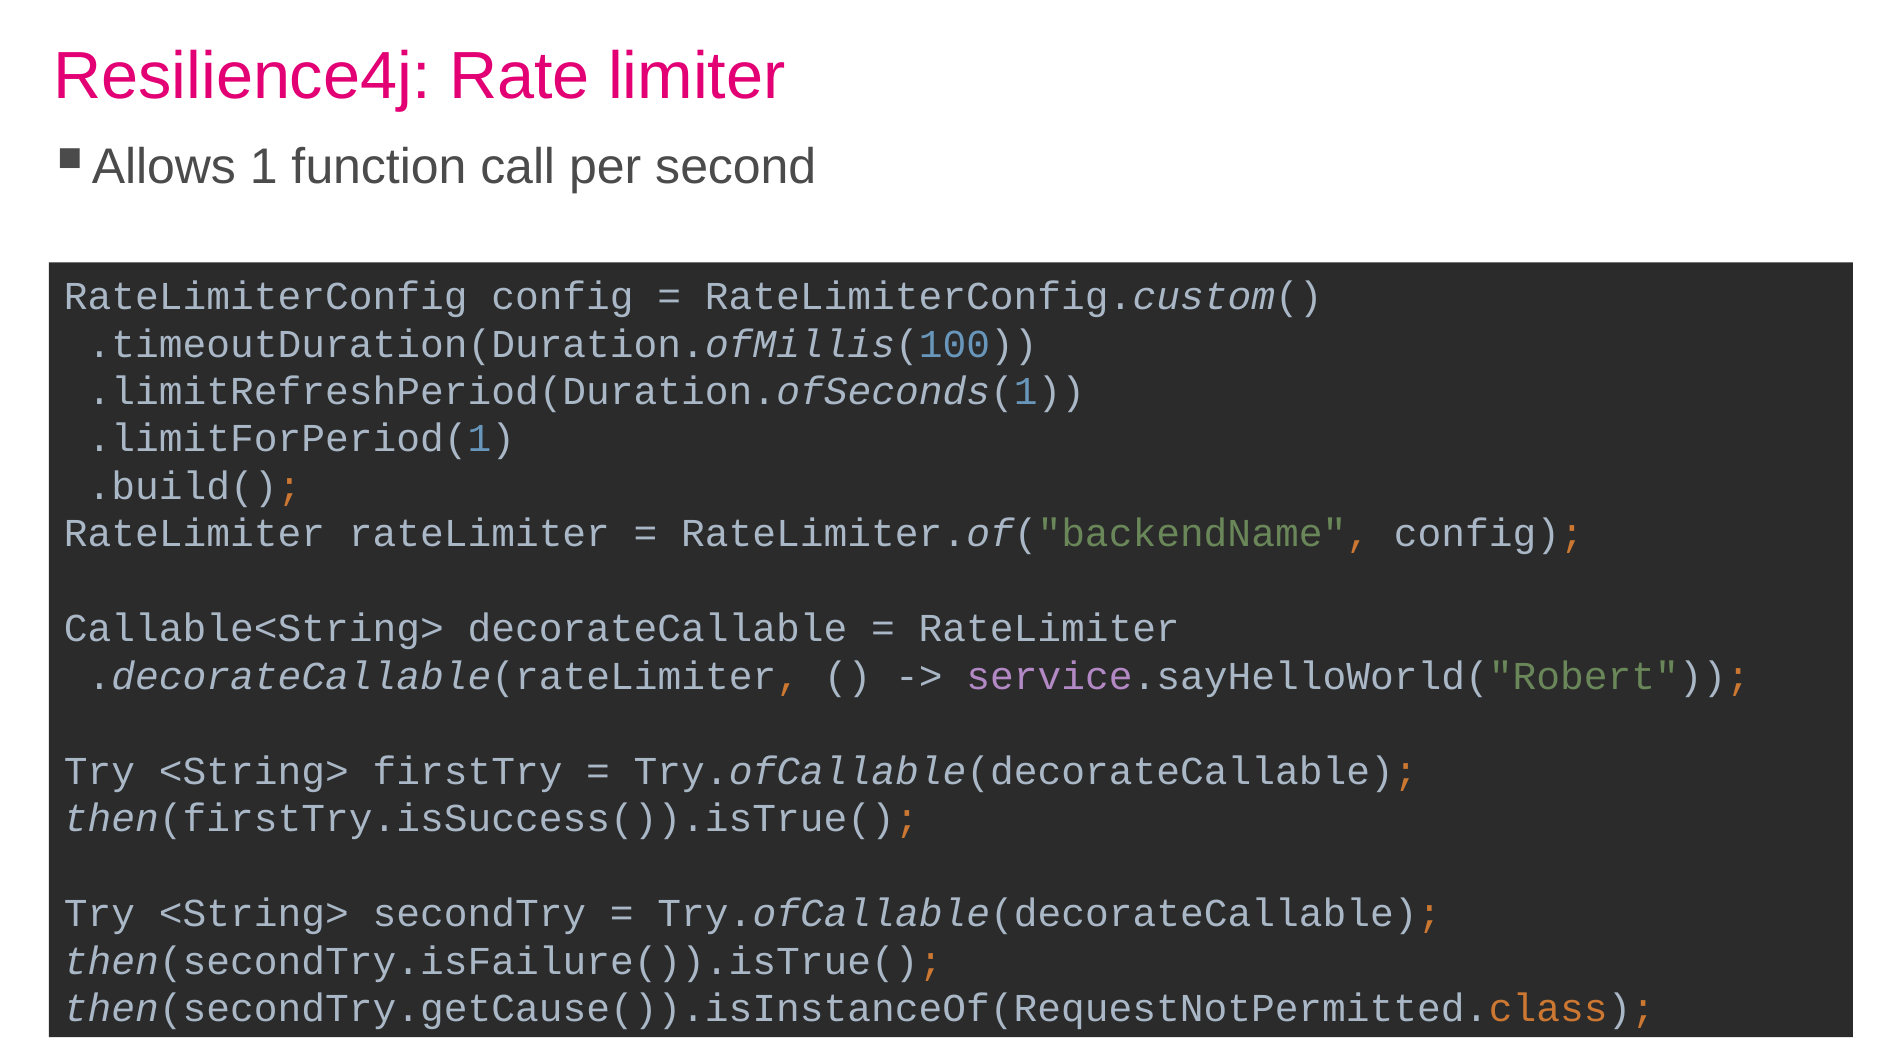

# Resilience4j: Rate limiter
Allows 1 function call per second
RateLimiterConfig config = RateLimiterConfig.custom()
 .timeoutDuration(Duration.ofMillis(100))
 .limitRefreshPeriod(Duration.ofSeconds(1))
 .limitForPeriod(1)
 .build();
RateLimiter rateLimiter = RateLimiter.of("backendName", config);
Callable<String> decorateCallable = RateLimiter
 .decorateCallable(rateLimiter, () -> service.sayHelloWorld("Robert"));
Try <String> firstTry = Try.ofCallable(decorateCallable);
then(firstTry.isSuccess()).isTrue();
Try <String> secondTry = Try.ofCallable(decorateCallable);
then(secondTry.isFailure()).isTrue();
then(secondTry.getCause()).isInstanceOf(RequestNotPermitted.class);
44